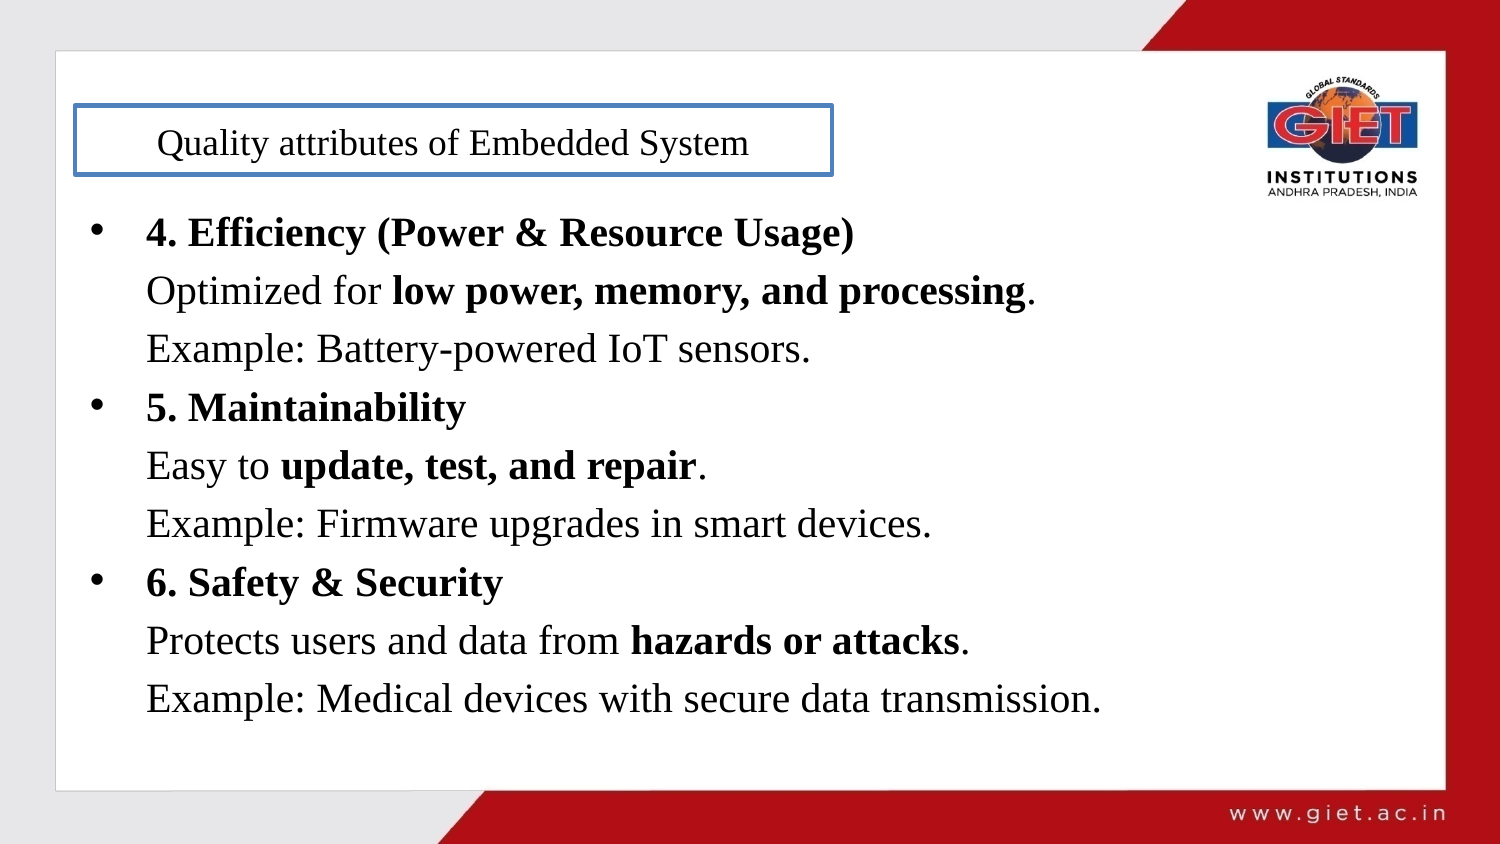

# Quality attributes of Embedded System
4. Efficiency (Power & Resource Usage)
	Optimized for low power, memory, and processing.
	Example: Battery-powered IoT sensors.
5. Maintainability
	Easy to update, test, and repair.
	Example: Firmware upgrades in smart devices.
6. Safety & Security
	Protects users and data from hazards or attacks.
	Example: Medical devices with secure data transmission.